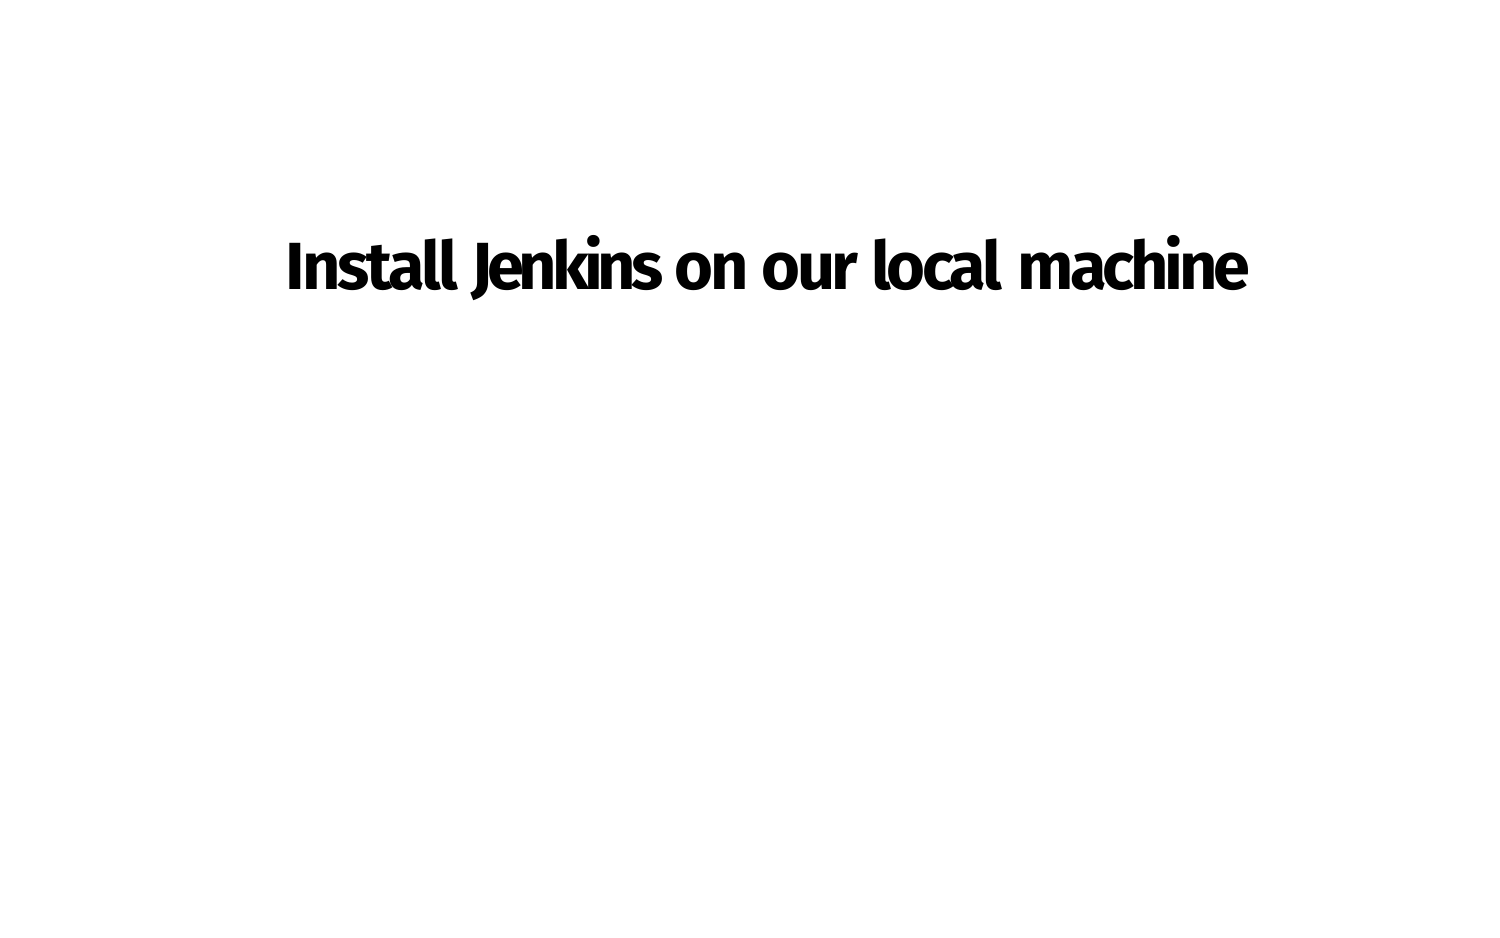

# Install Jenkins on our local machine